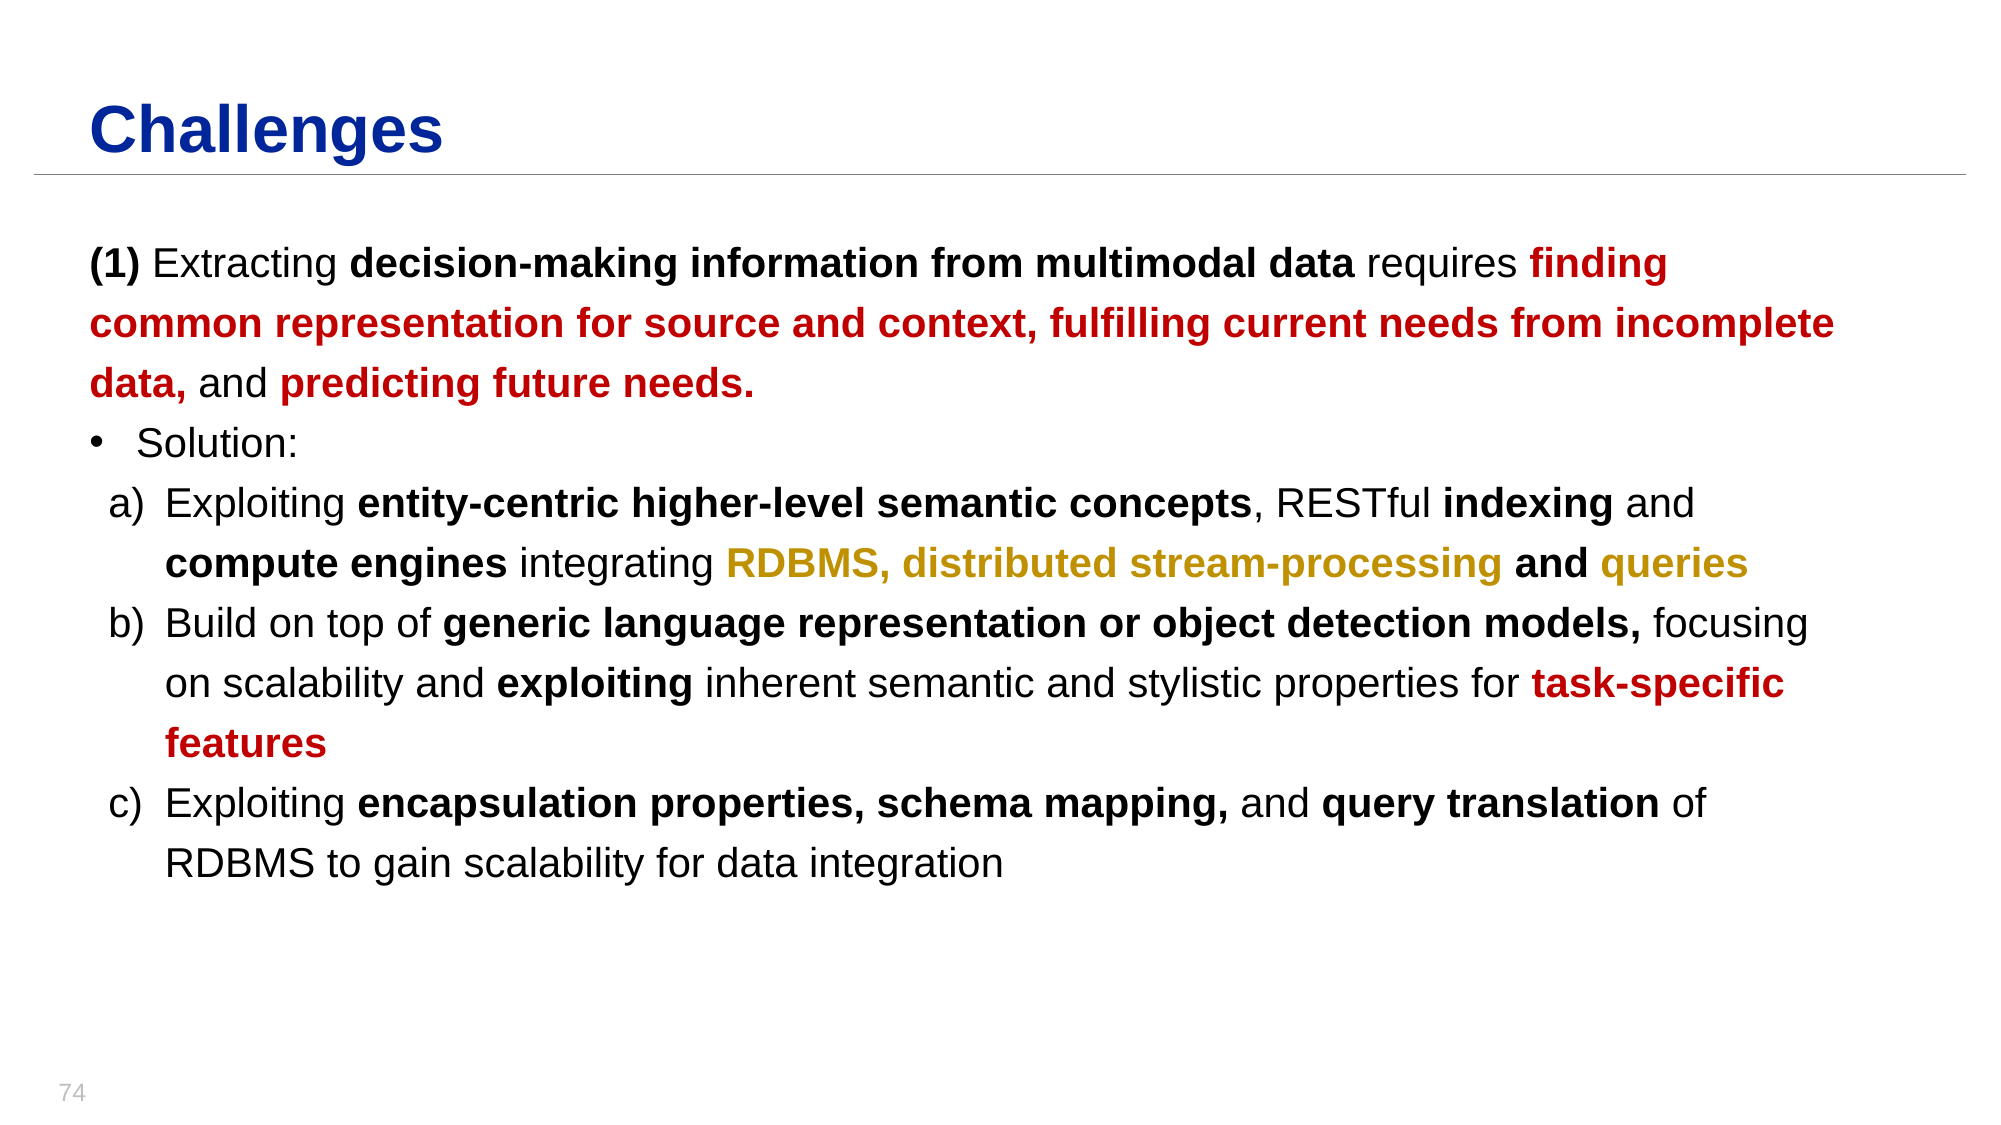

# Challenges
(1) Extracting decision-making information from multimodal data requires finding common representation for source and context, fulfilling current needs from incomplete data, and predicting future needs.
Solution:
Exploiting entity-centric higher-level semantic concepts, RESTful indexing and compute engines integrating RDBMS, distributed stream-processing and queries
Build on top of generic language representation or object detection models, focusing on scalability and exploiting inherent semantic and stylistic properties for task-specific features
Exploiting encapsulation properties, schema mapping, and query translation of RDBMS to gain scalability for data integration
74